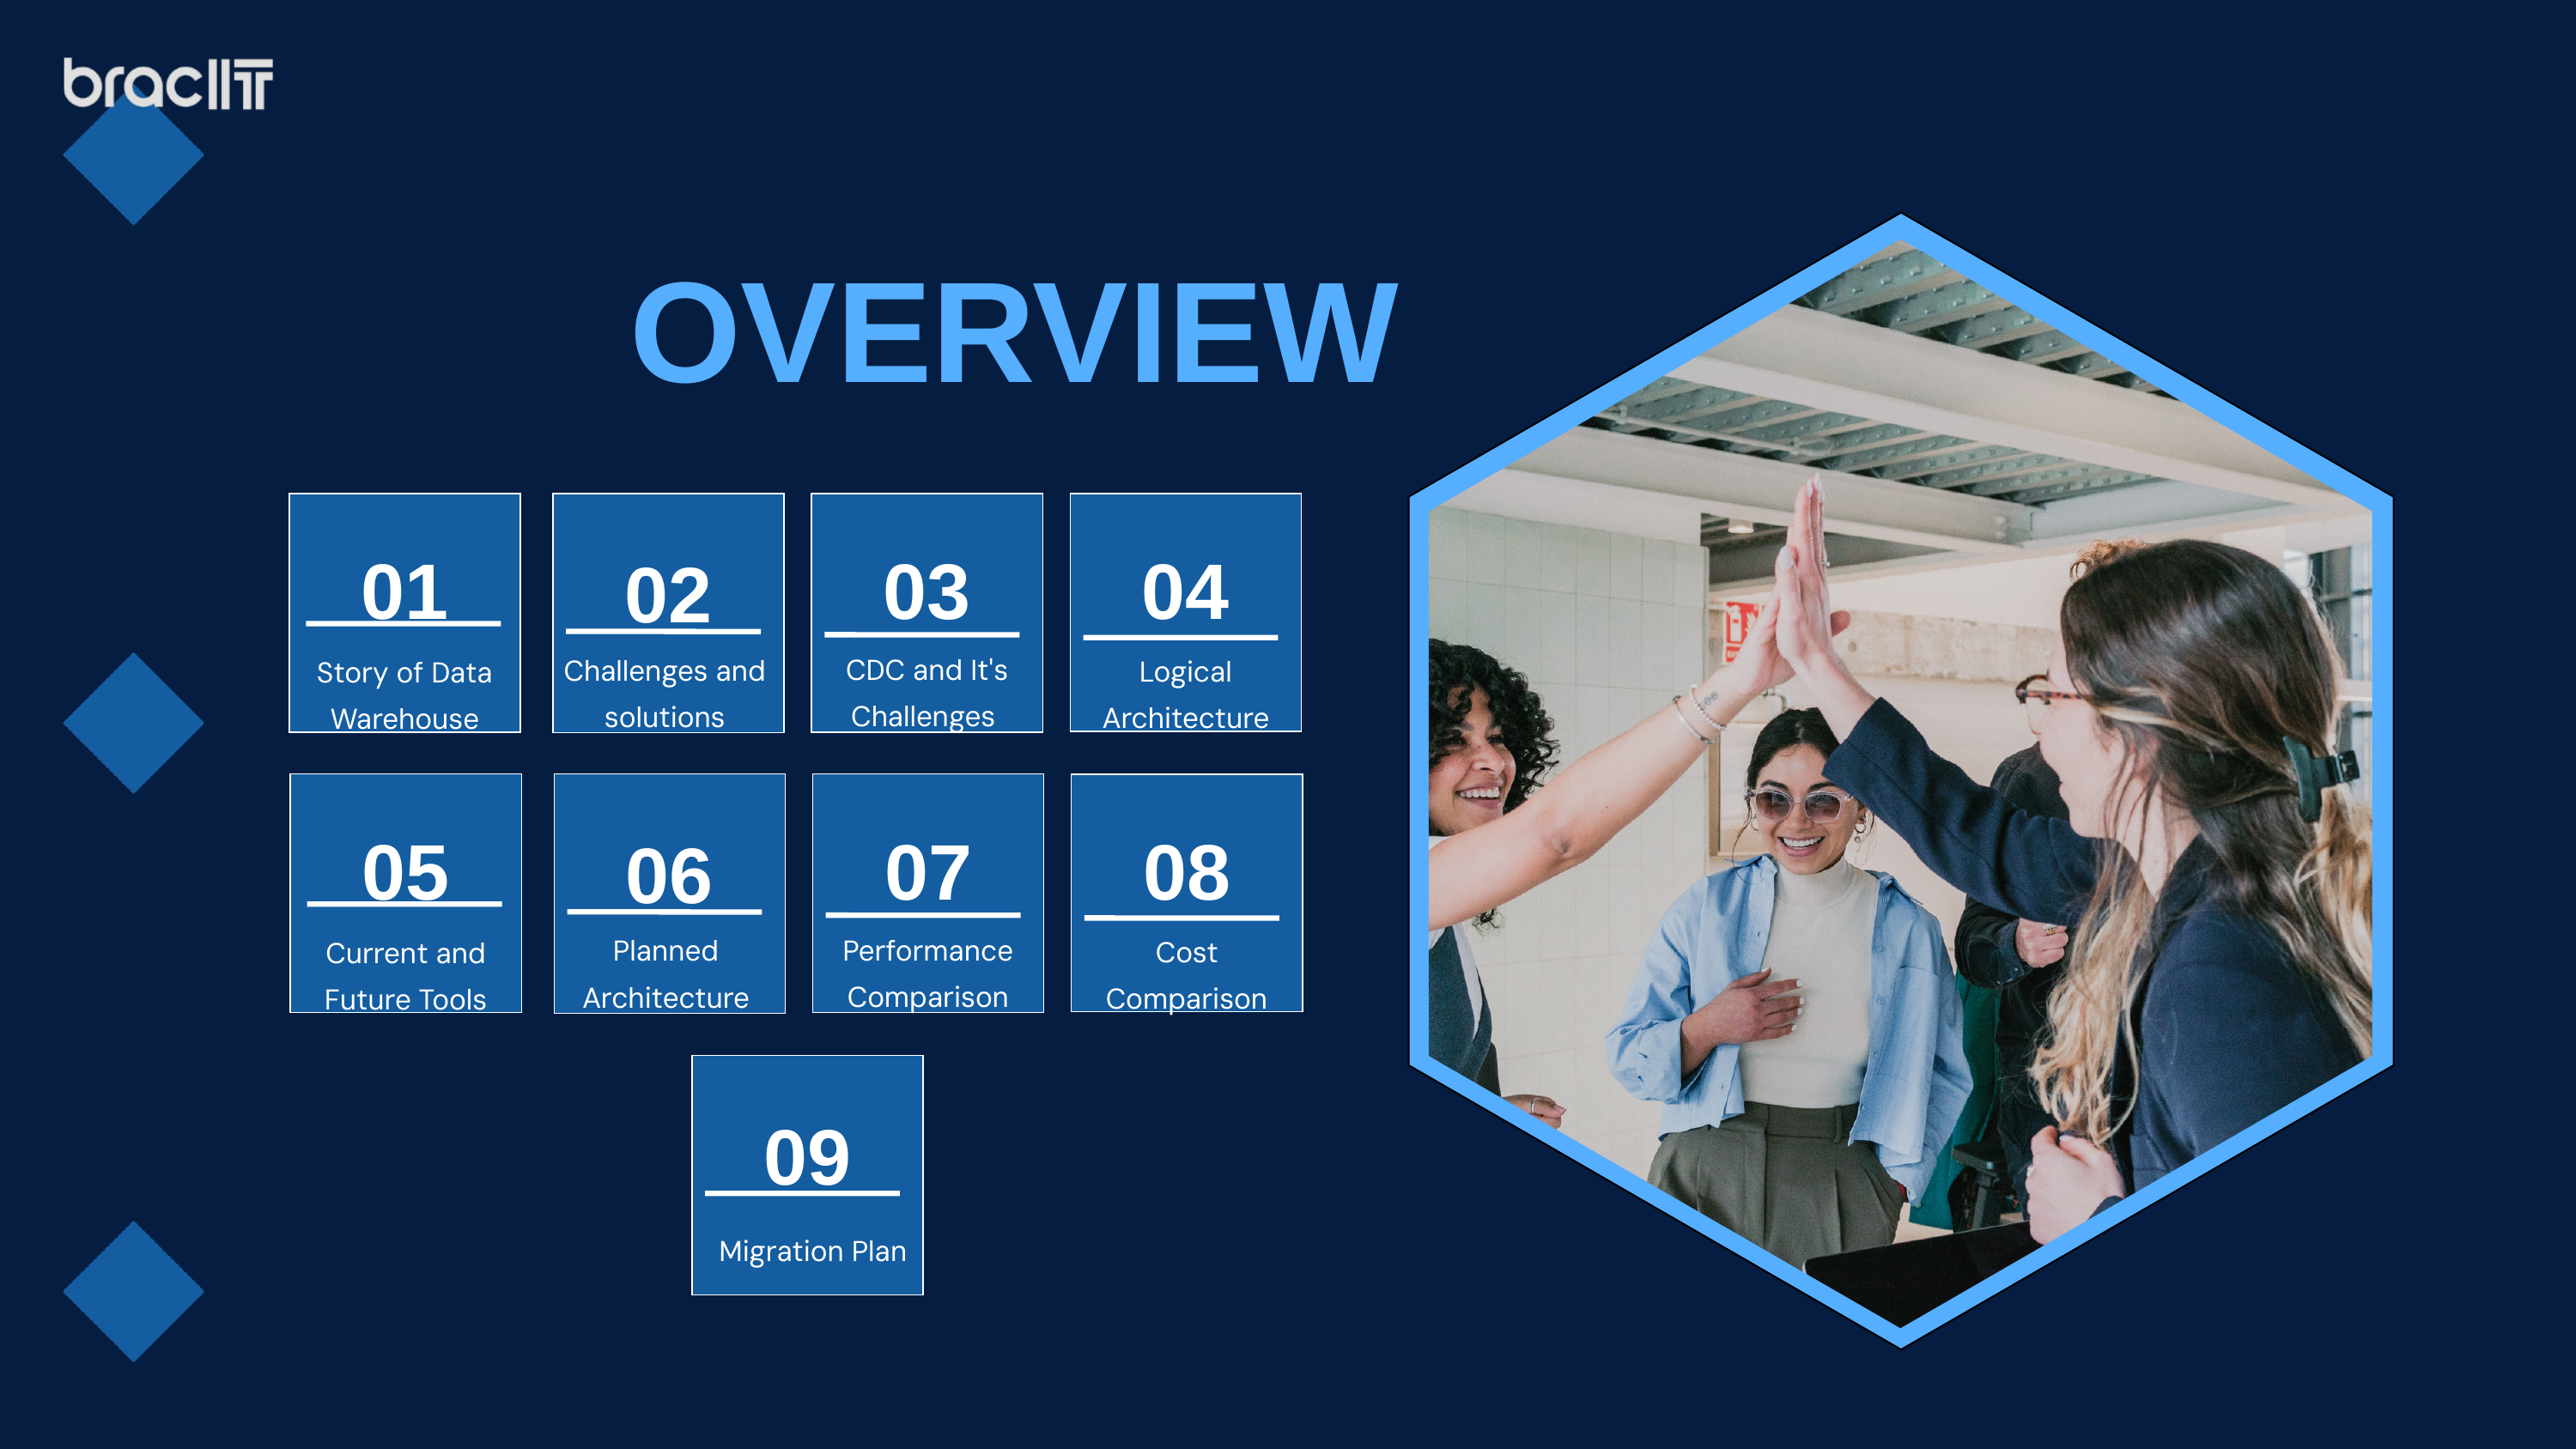

OVERVIEW

01

Story of Data Warehouse

02

Challenges and solutions

03

CDC and It's Challenges

04

Logical Architecture

06

Planned Architecture

05

Current and Future Tools

07

Performance Comparison

08

Cost Comparison

09

Migration Plan